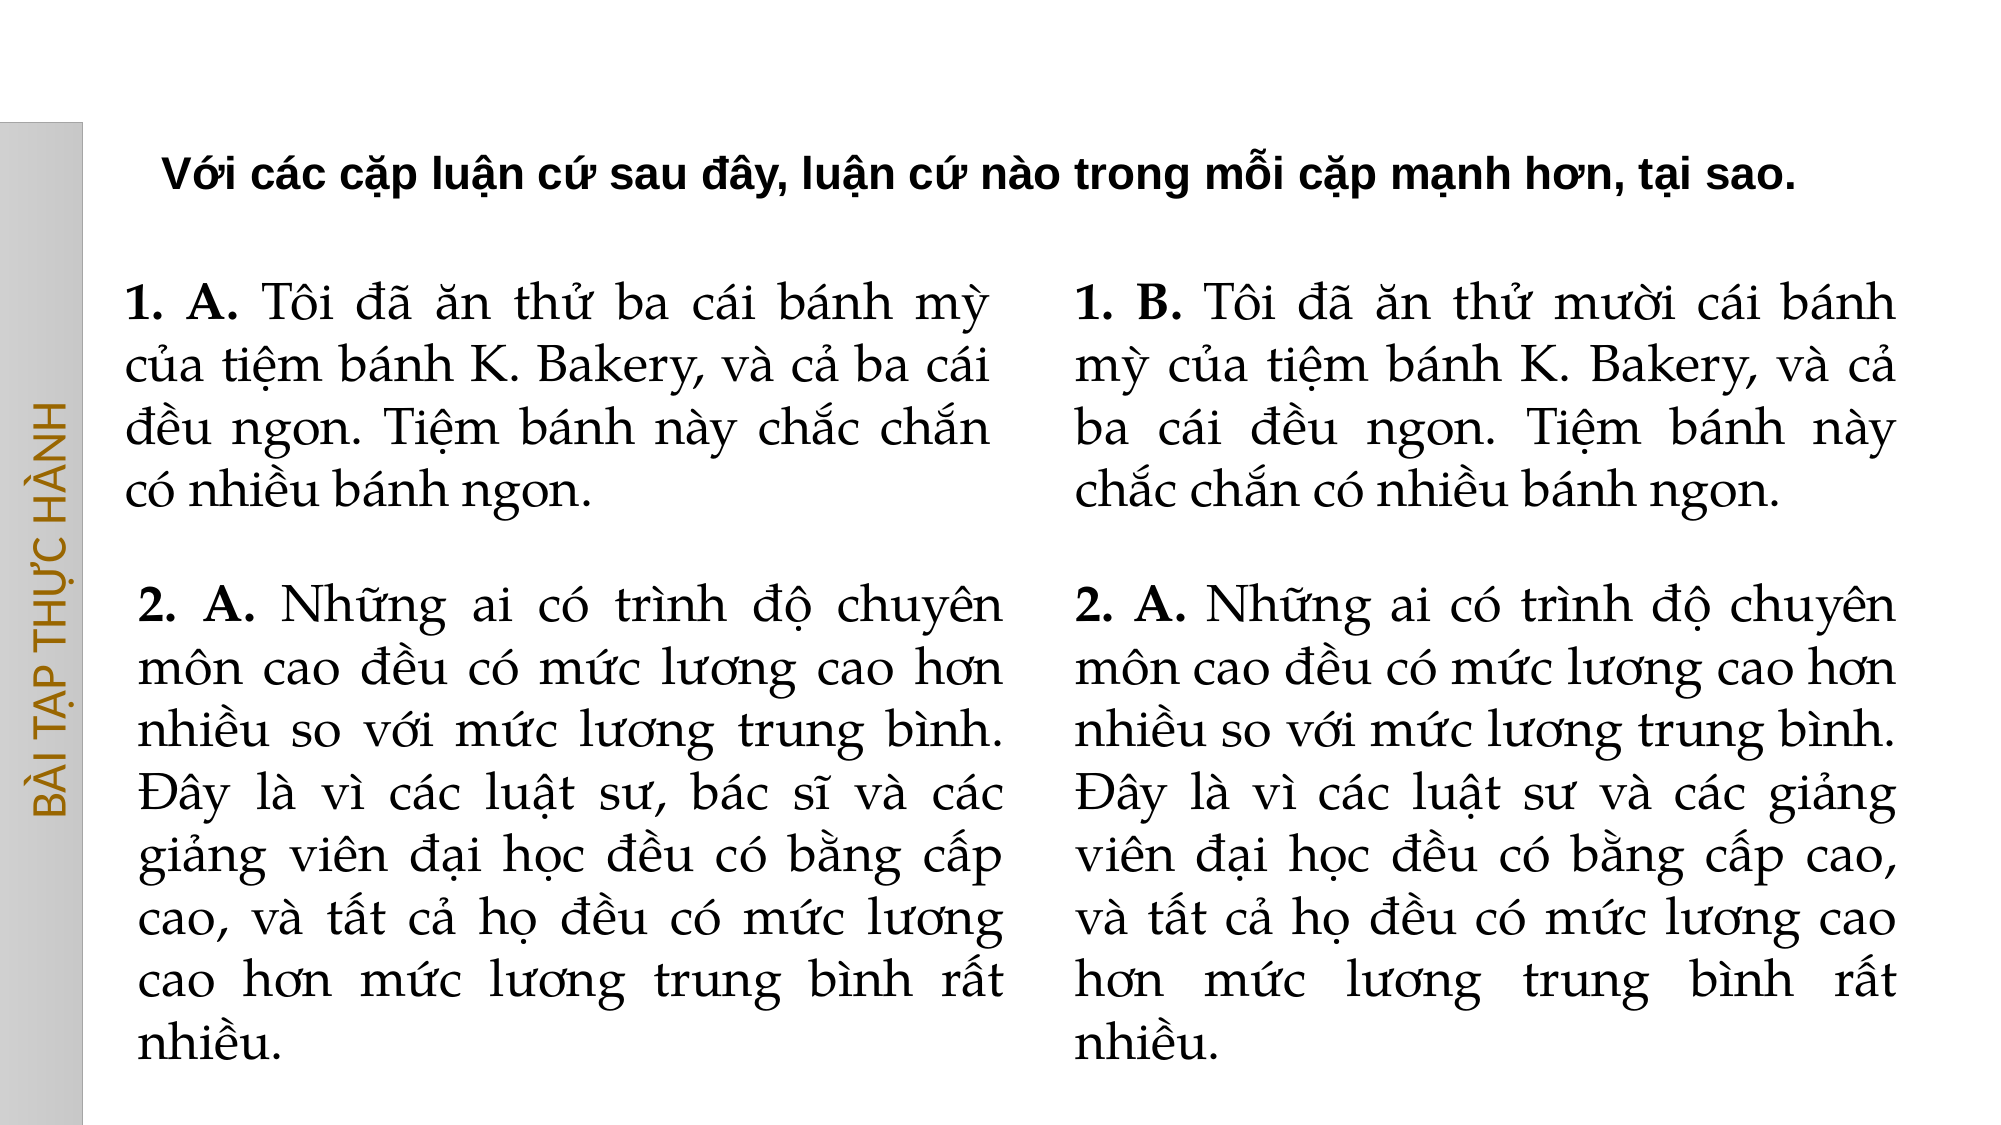

Với các cặp luận cứ sau đây, luận cứ nào trong mỗi cặp mạnh hơn, tại sao.
1. A. Tôi đã ăn thử ba cái bánh mỳ của tiệm bánh K. Bakery, và cả ba cái đều ngon. Tiệm bánh này chắc chắn có nhiều bánh ngon.
1. B. Tôi đã ăn thử mười cái bánh mỳ của tiệm bánh K. Bakery, và cả ba cái đều ngon. Tiệm bánh này chắc chắn có nhiều bánh ngon.
2. A. Những ai có trình độ chuyên môn cao đều có mức lương cao hơn nhiều so với mức lương trung bình. Đây là vì các luật sư, bác sĩ và các giảng viên đại học đều có bằng cấp cao, và tất cả họ đều có mức lương cao hơn mức lương trung bình rất nhiều.
2. A. Những ai có trình độ chuyên môn cao đều có mức lương cao hơn nhiều so với mức lương trung bình. Đây là vì các luật sư và các giảng viên đại học đều có bằng cấp cao, và tất cả họ đều có mức lương cao hơn mức lương trung bình rất nhiều.
BÀI TẬP THỰC HÀNH